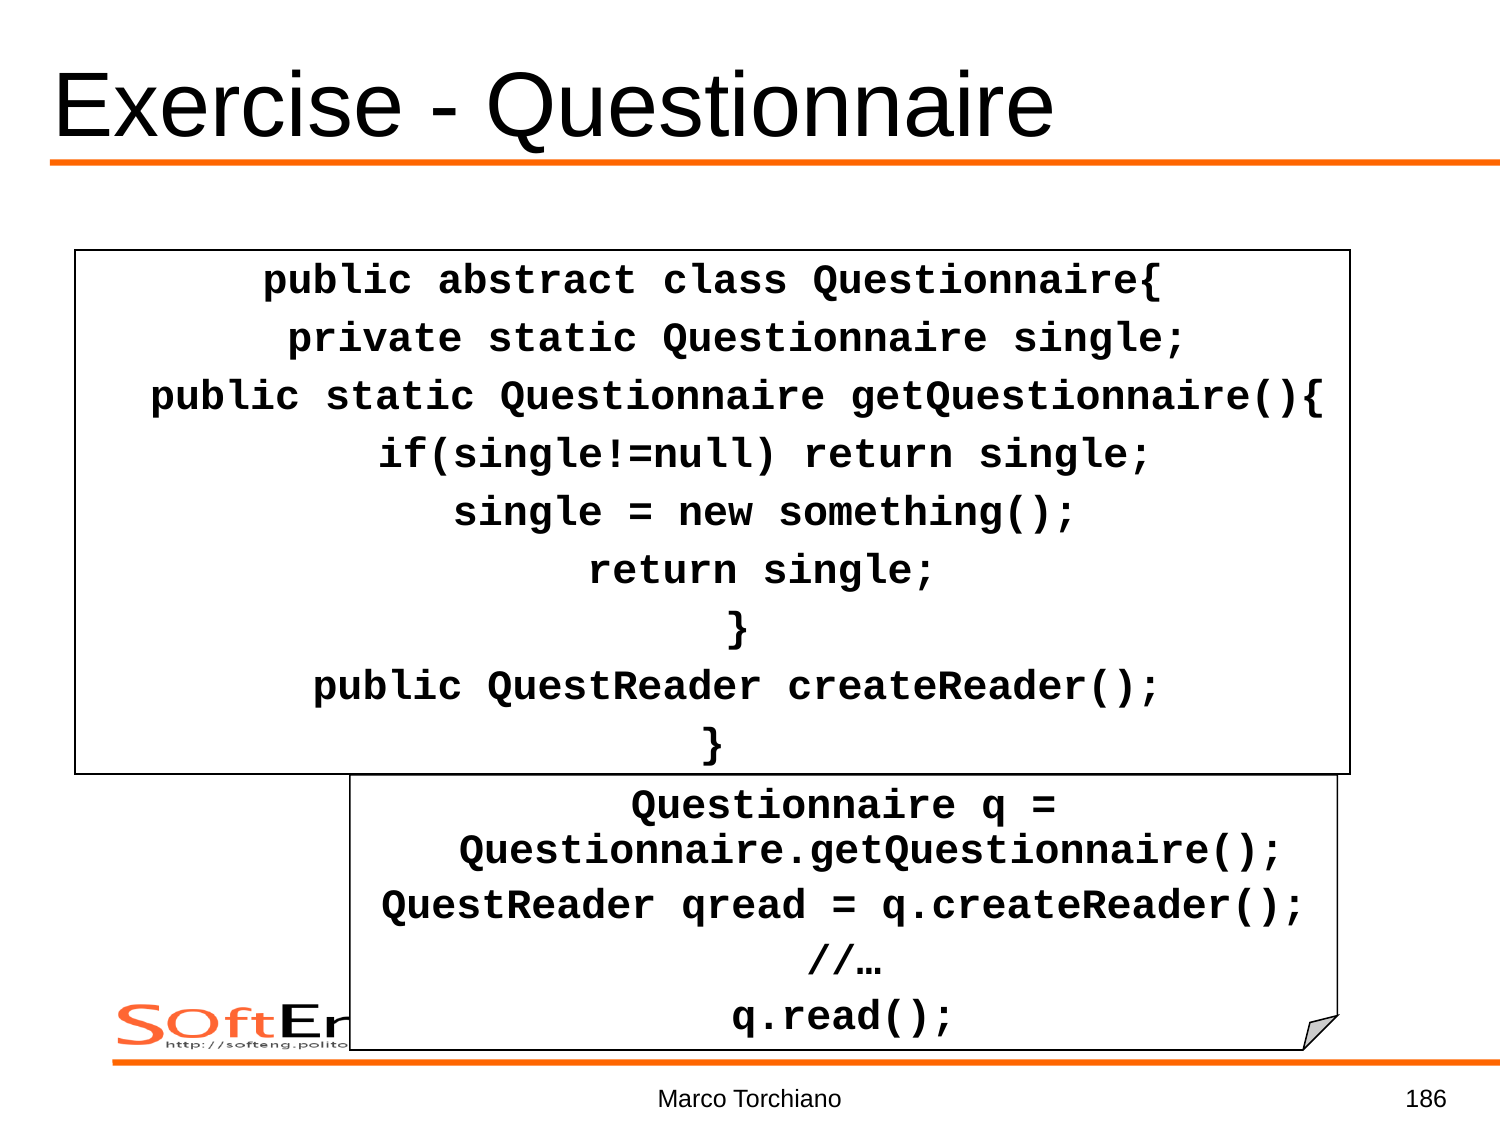

Exercise - Questionnaire
public abstract class Questionnaire{
  private static Questionnaire single;
  public static Questionnaire getQuestionnaire(){
	  if(single!=null) return single;
	  single = new something();
    return single;
  }
  public QuestReader createReader();
}
Questionnaire q = Questionnaire.getQuestionnaire();
QuestReader qread = q.createReader();
//…
q.read();
Marco Torchiano
186